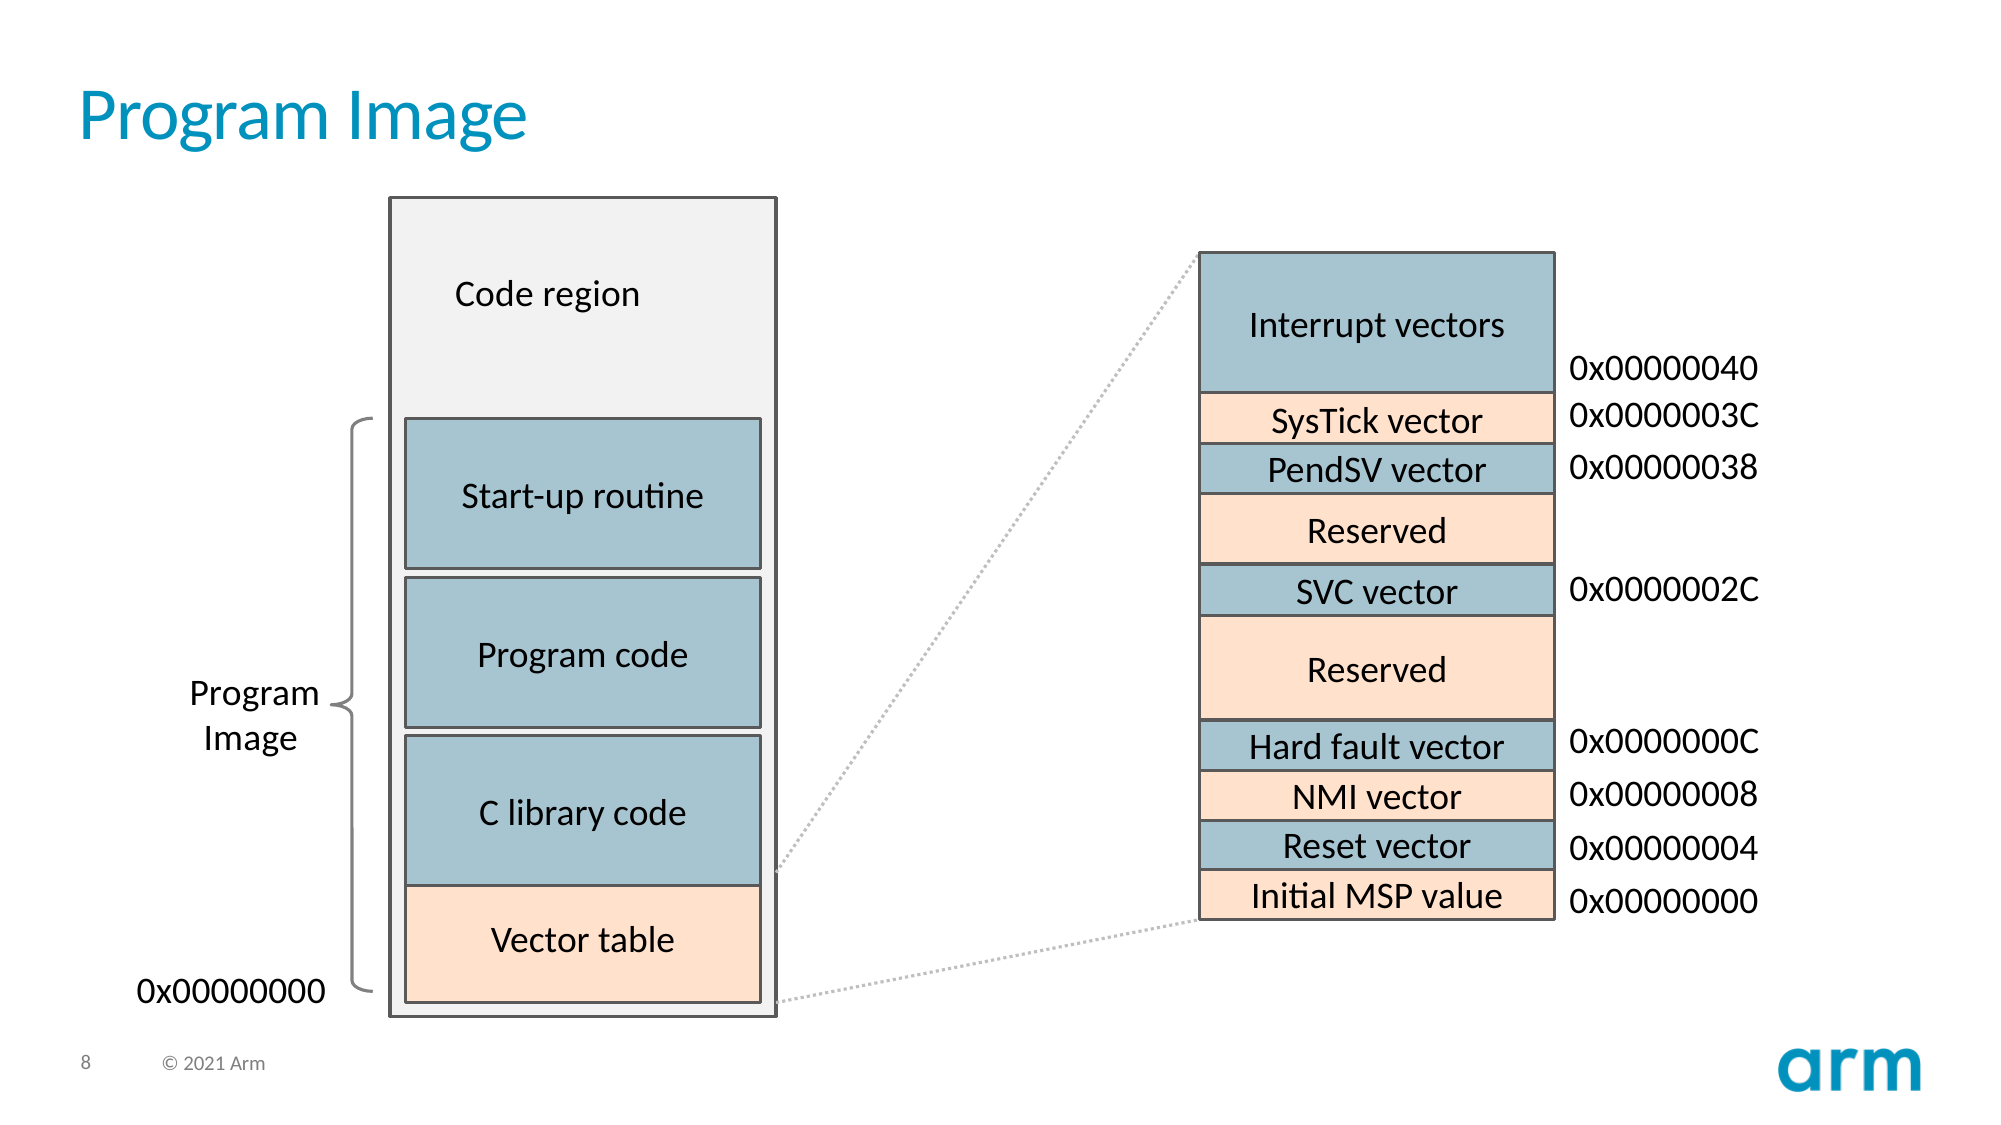

# Program Image

Interrupt vectors
Code region
0x00000040
0x0000003C
SysTick vector

Start-up routine
0x00000038
PendSV vector
Reserved
0x0000002C
SVC vector
Program code
Reserved
Program
Image
0x0000000C
Hard fault vector
C library code
0x00000008
NMI vector
0x00000004
Reset vector
Initial MSP value
0x00000000
Vector table
0x00000000